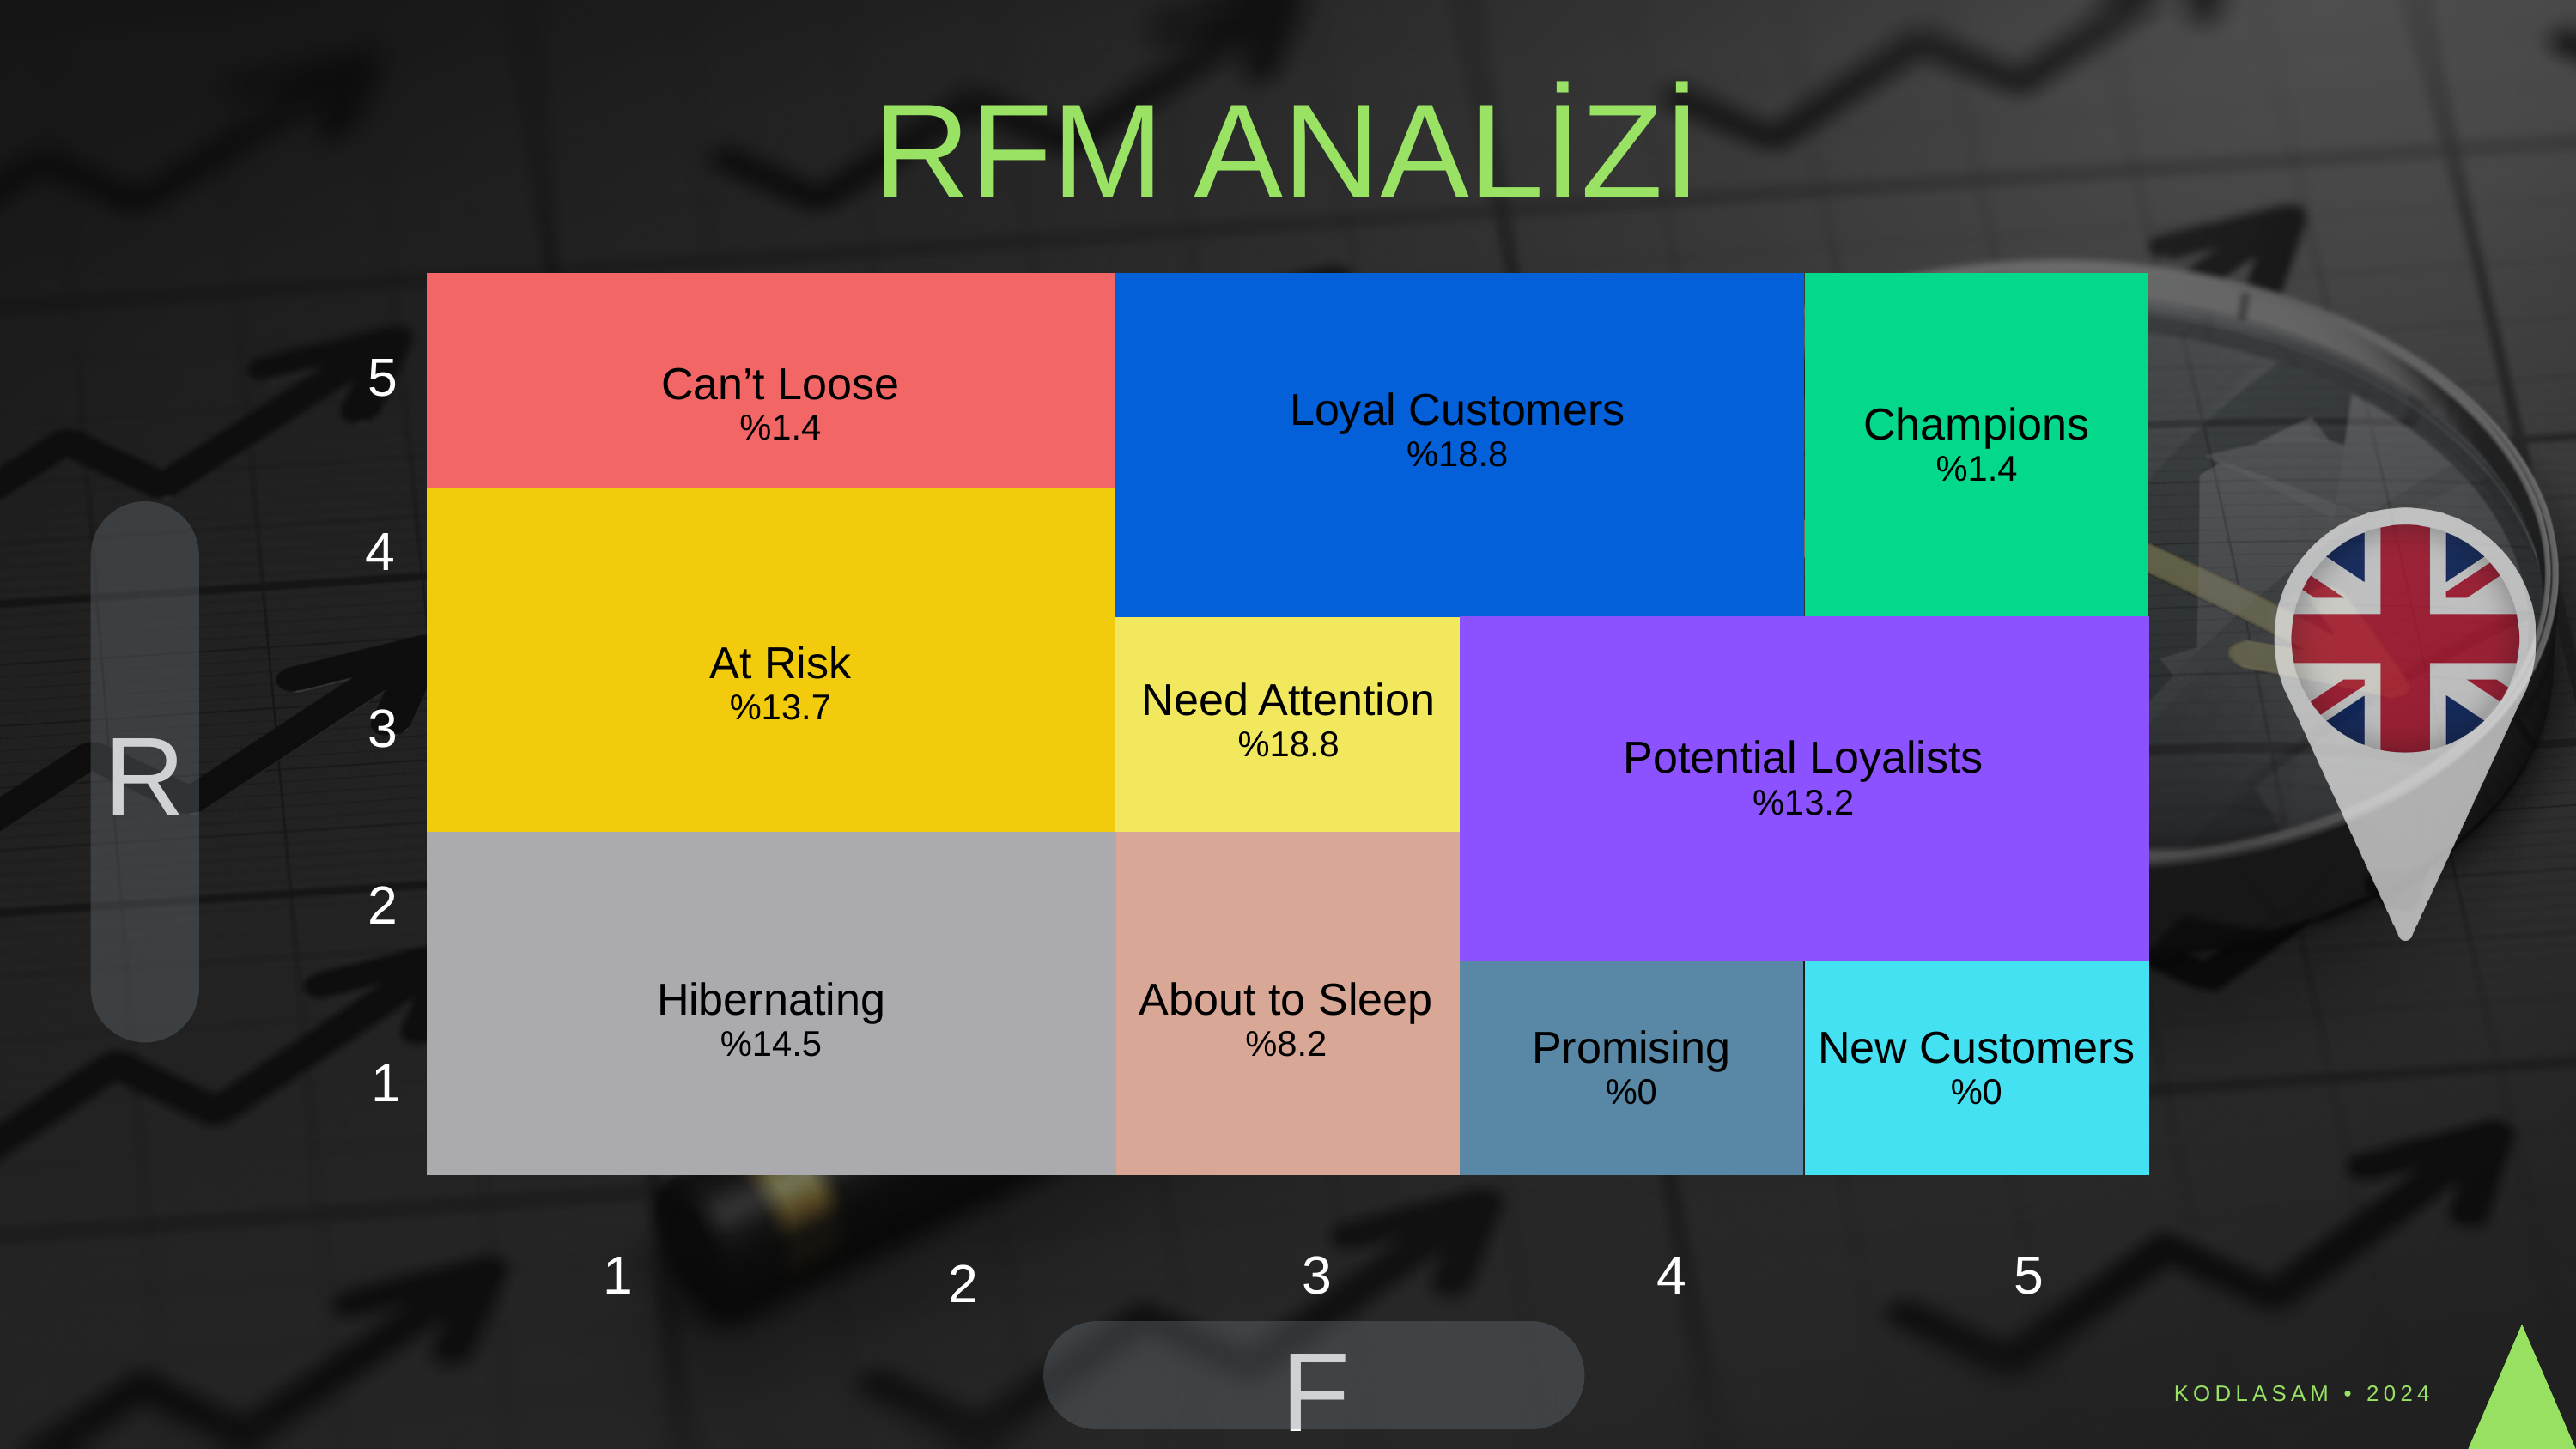

RFM ANALİZİ

5
4
3
2
1
Can’t Loose
%1.4
Loyal Customers
%18.8
Champions
%1.4

At Risk
%13.7
Need Attention
%18.8
R
Potential Loyalists
%13.2

Hibernating
%14.5
About to Sleep
%8.2
Promising
%0
New Customers
%0

1
3
4
5
2
F

KODLASAM • 2024